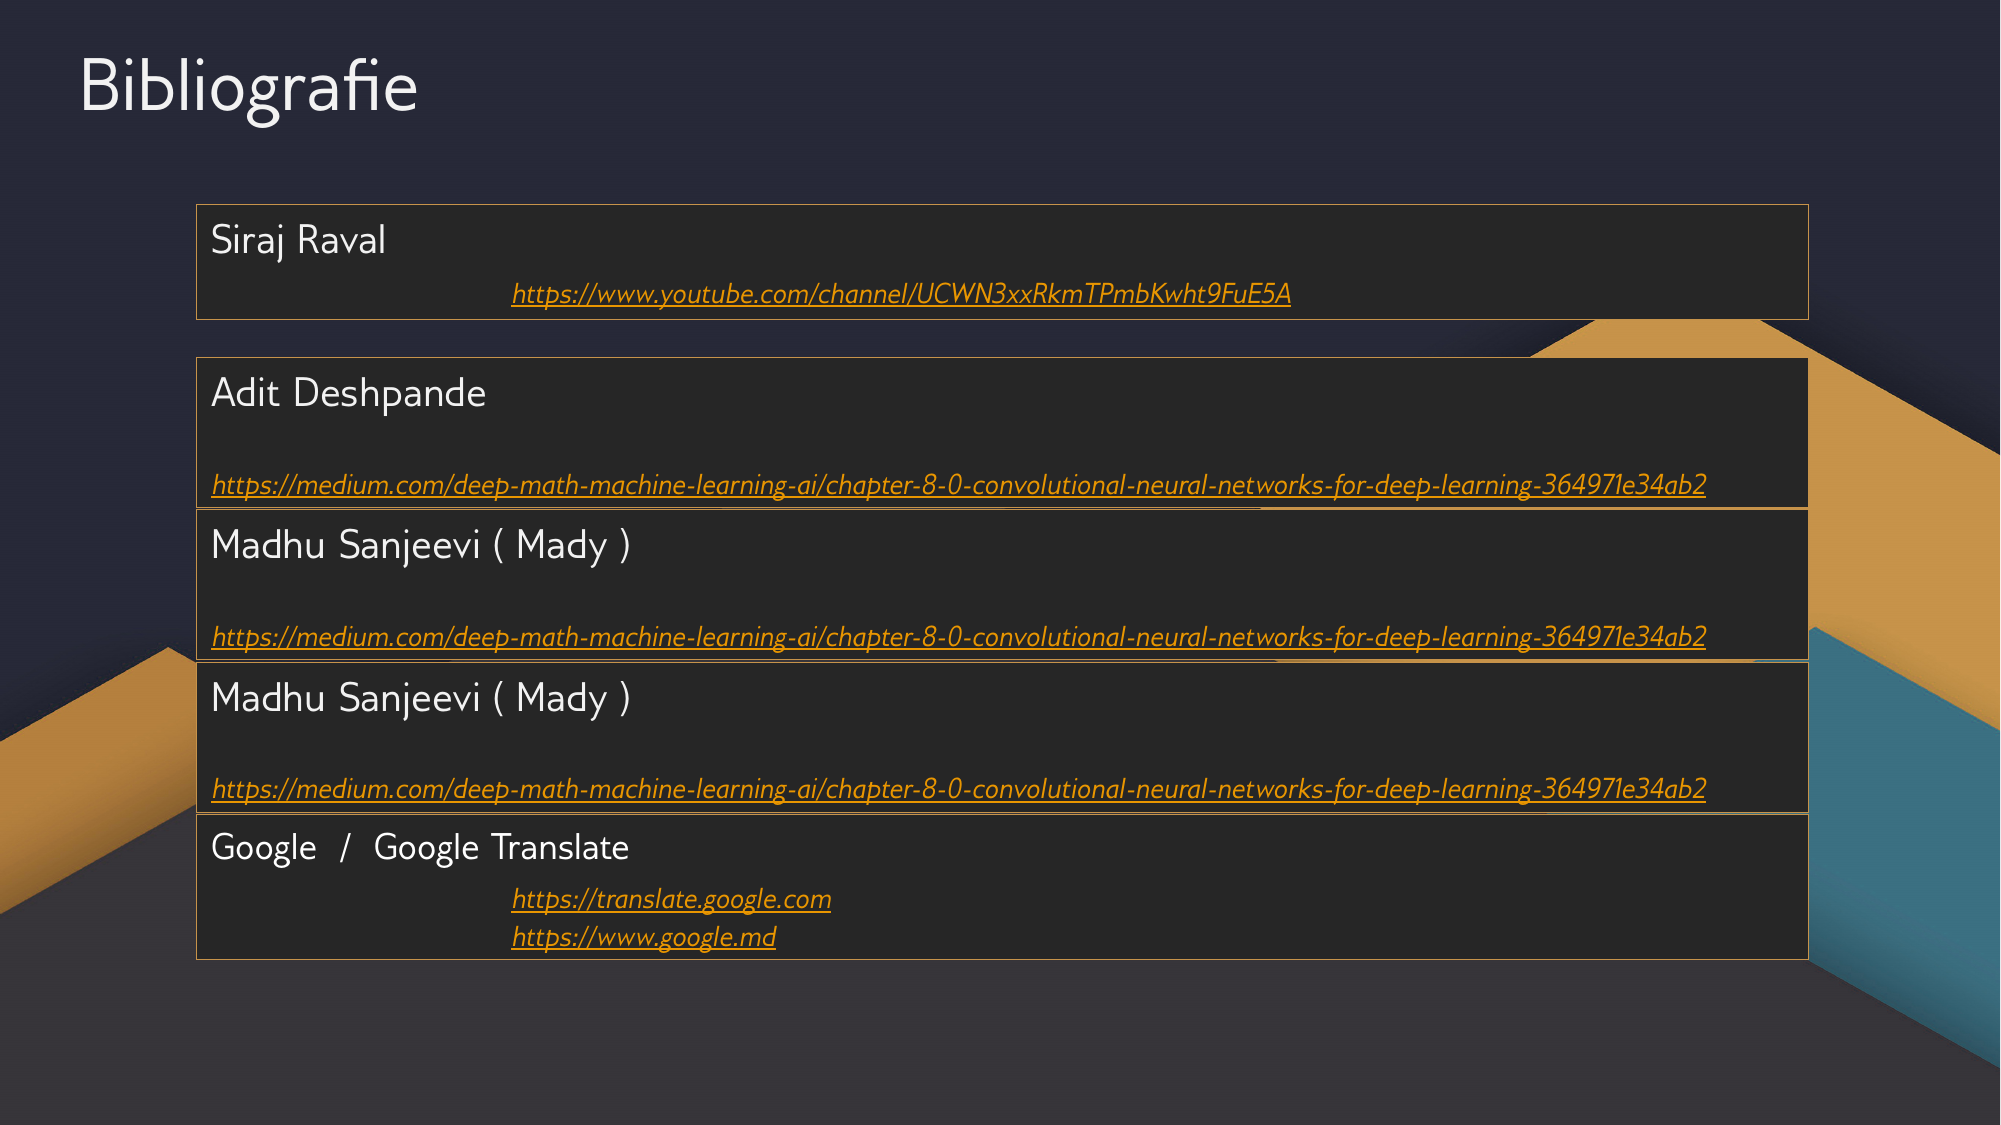

Bibliografie
Siraj Raval
		https://www.youtube.com/channel/UCWN3xxRkmTPmbKwht9FuE5A
Adit Deshpande
		https://medium.com/deep-math-machine-learning-ai/chapter-8-0-convolutional-neural-networks-for-deep-learning-364971e34ab2
Madhu Sanjeevi ( Mady )
		https://medium.com/deep-math-machine-learning-ai/chapter-8-0-convolutional-neural-networks-for-deep-learning-364971e34ab2

Madhu Sanjeevi ( Mady )
		https://medium.com/deep-math-machine-learning-ai/chapter-8-0-convolutional-neural-networks-for-deep-learning-364971e34ab2
Google  /  Google Translate
		https://translate.google.com
		https://www.google.md